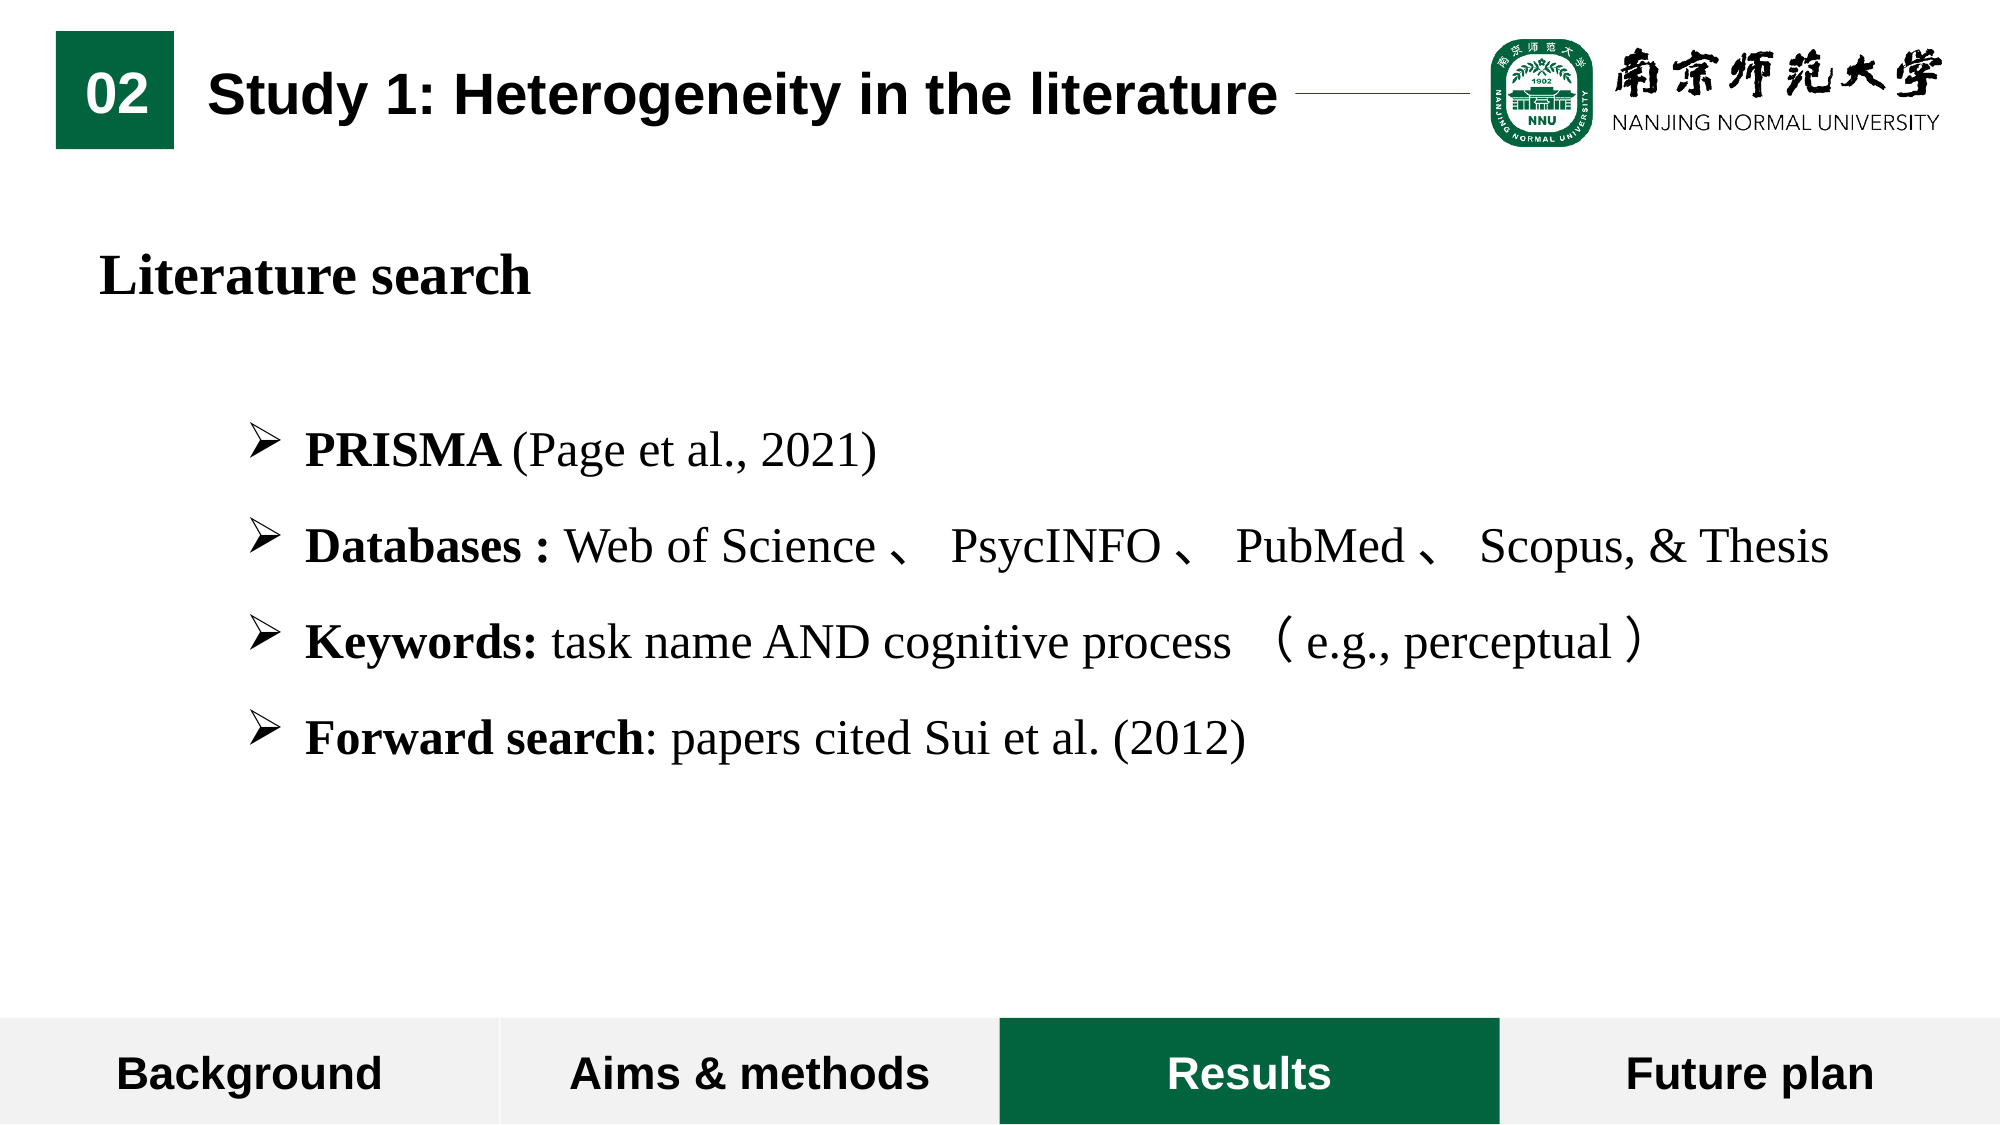

02
Study 1: Heterogeneity in the literature
Literature search
 PRISMA (Page et al., 2021)
 Databases : Web of Science、PsycINFO、PubMed、Scopus, & Thesis
 Keywords: task name AND cognitive process（e.g., perceptual）
 Forward search: papers cited Sui et al. (2012)
Background
Aims & methods
Results
Future plan
7